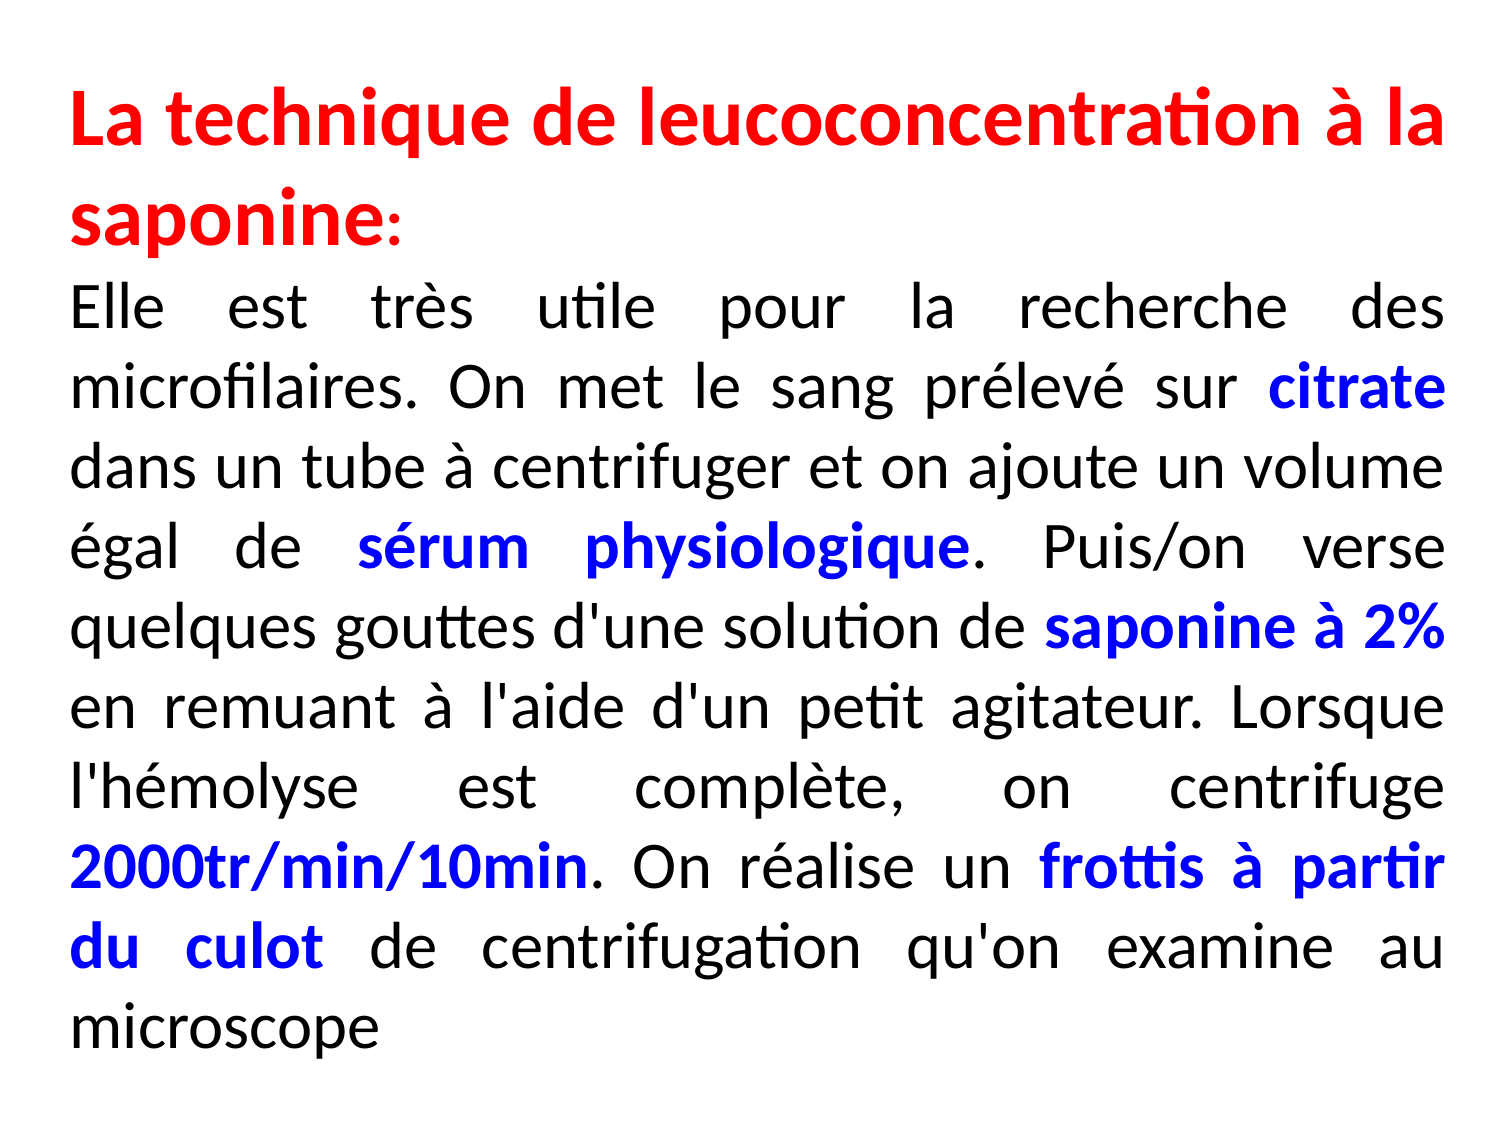

La technique de leucoconcentration à la saponine:
Elle est très utile pour la recherche des microfilaires. On met le sang prélevé sur citrate dans un tube à centrifuger et on ajoute un volume égal de sérum physiologique. Puis/on verse quelques gouttes d'une solution de saponine à 2% en remuant à l'aide d'un petit agitateur. Lorsque l'hémolyse est complète, on centrifuge 2000tr/min/10min. On réalise un frottis à partir du culot de centrifugation qu'on examine au microscope